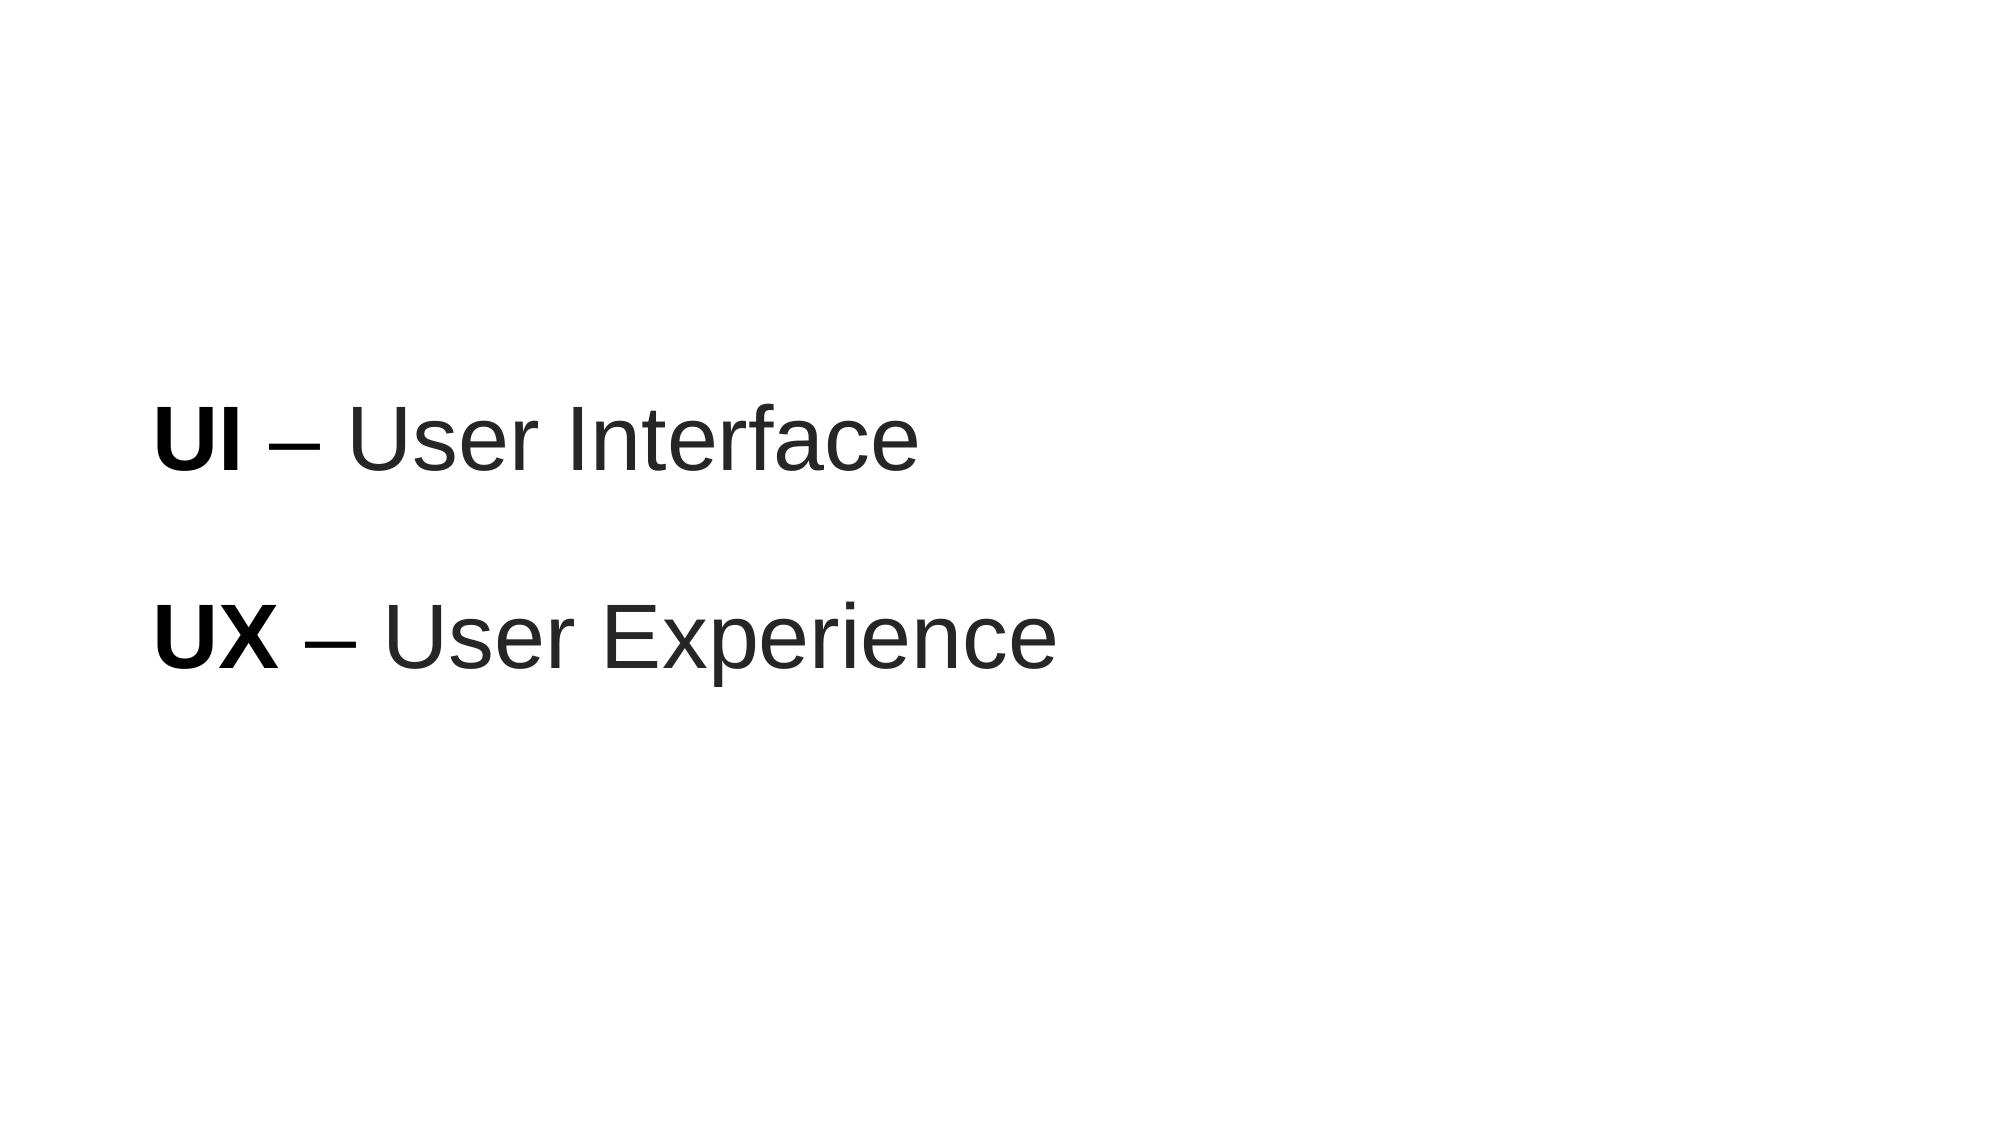

# UI – User Interface UX – User Experience